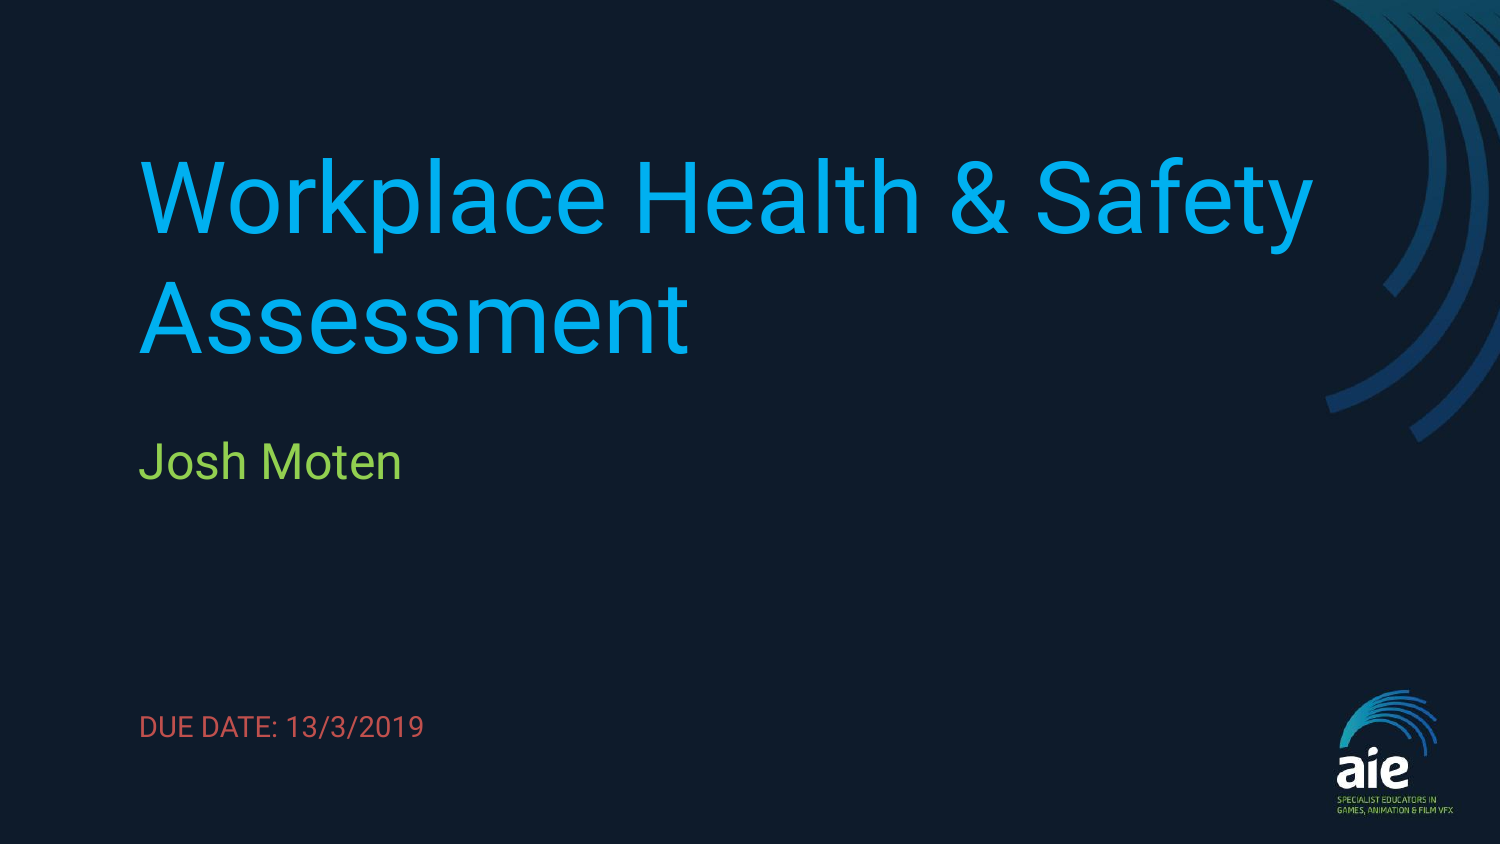

# Workplace Health & Safety
Assessment

Josh Moten
DUE DATE: 13/3/2019